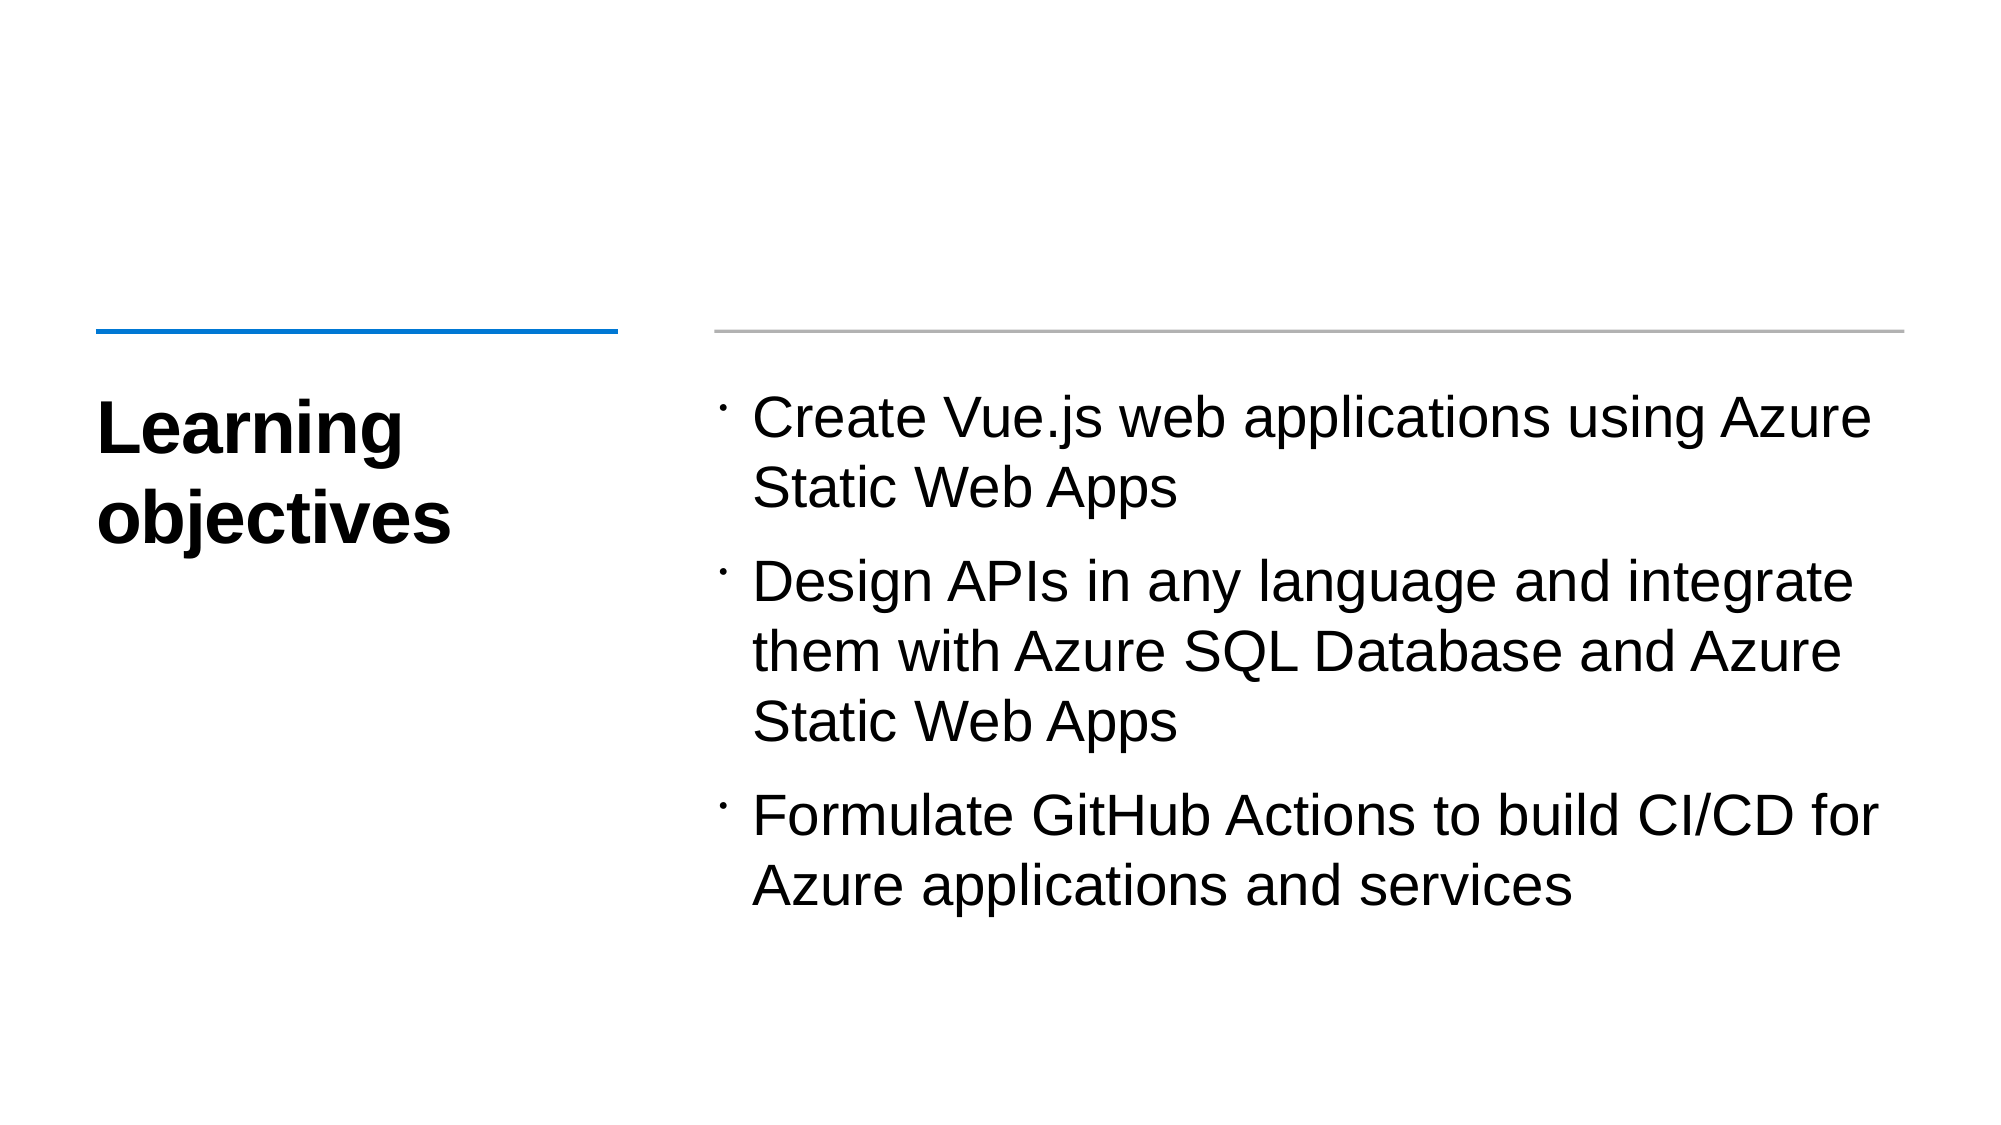

# Learning objectives
Create Vue.js web applications using Azure Static Web Apps
Design APIs in any language and integrate them with Azure SQL Database and Azure Static Web Apps
Formulate GitHub Actions to build CI/CD for Azure applications and services